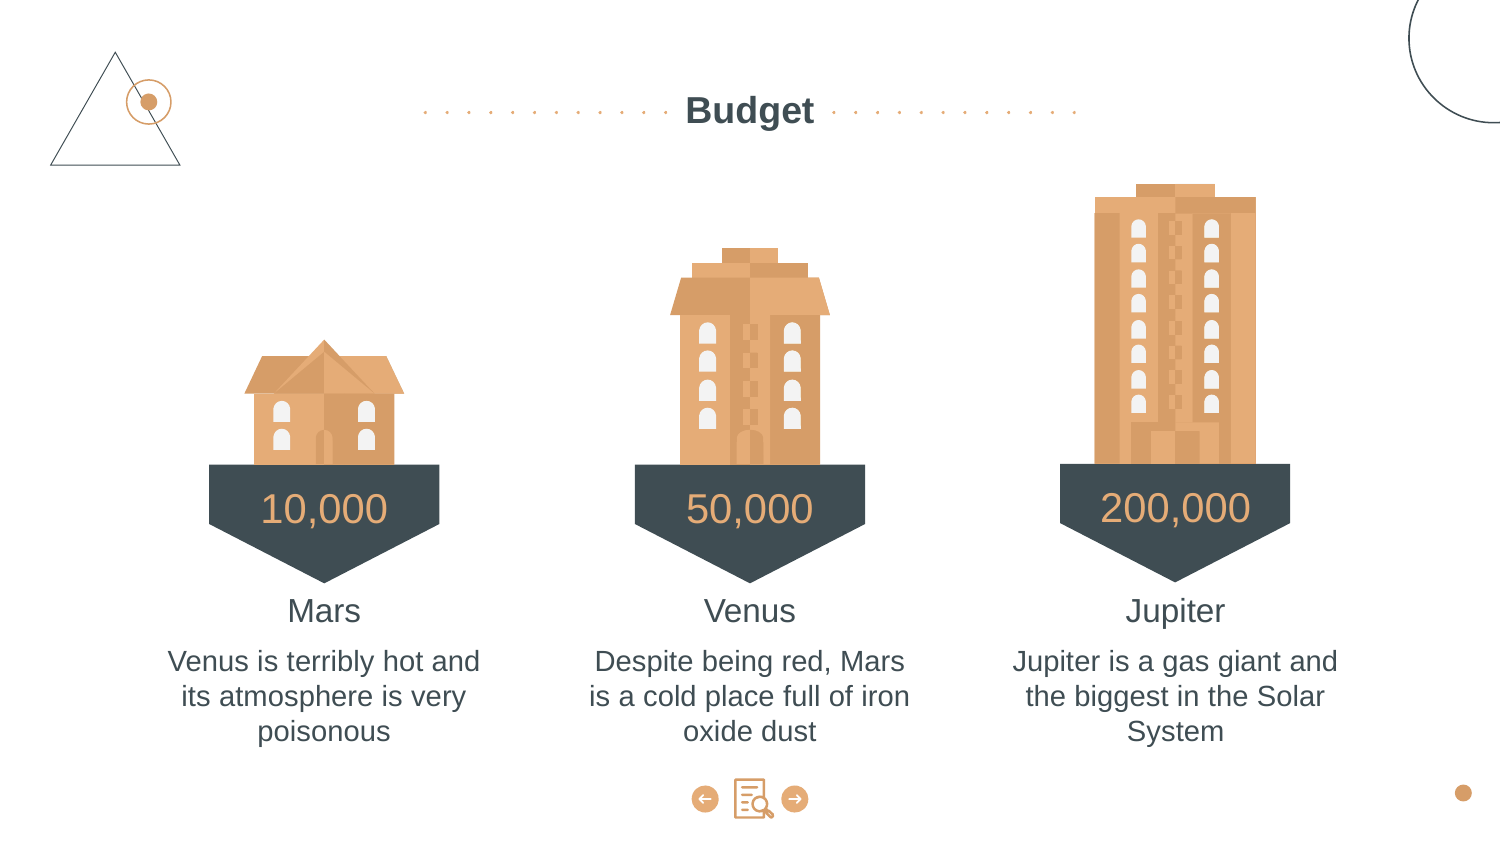

# Budget

200,000
10,000
50,000
Mars
Venus
Jupiter
Venus is terribly hot and its atmosphere is very poisonous
Despite being red, Mars is a cold place full of iron oxide dust
Jupiter is a gas giant and the biggest in the Solar System